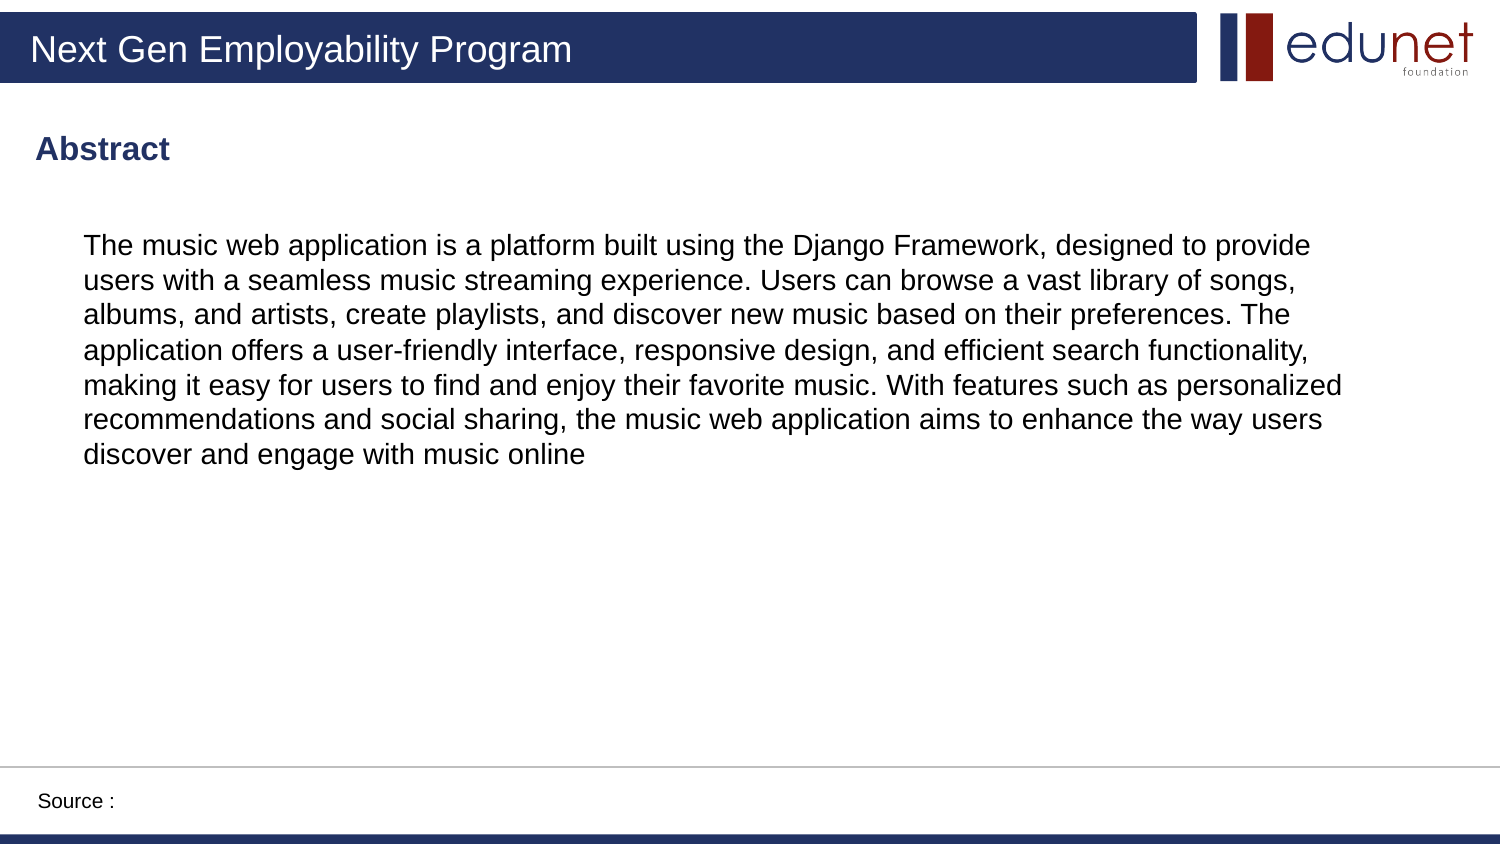

Abstract
The music web application is a platform built using the Django Framework, designed to provide users with a seamless music streaming experience. Users can browse a vast library of songs, albums, and artists, create playlists, and discover new music based on their preferences. The application offers a user-friendly interface, responsive design, and efficient search functionality, making it easy for users to find and enjoy their favorite music. With features such as personalized recommendations and social sharing, the music web application aims to enhance the way users discover and engage with music online
Source :